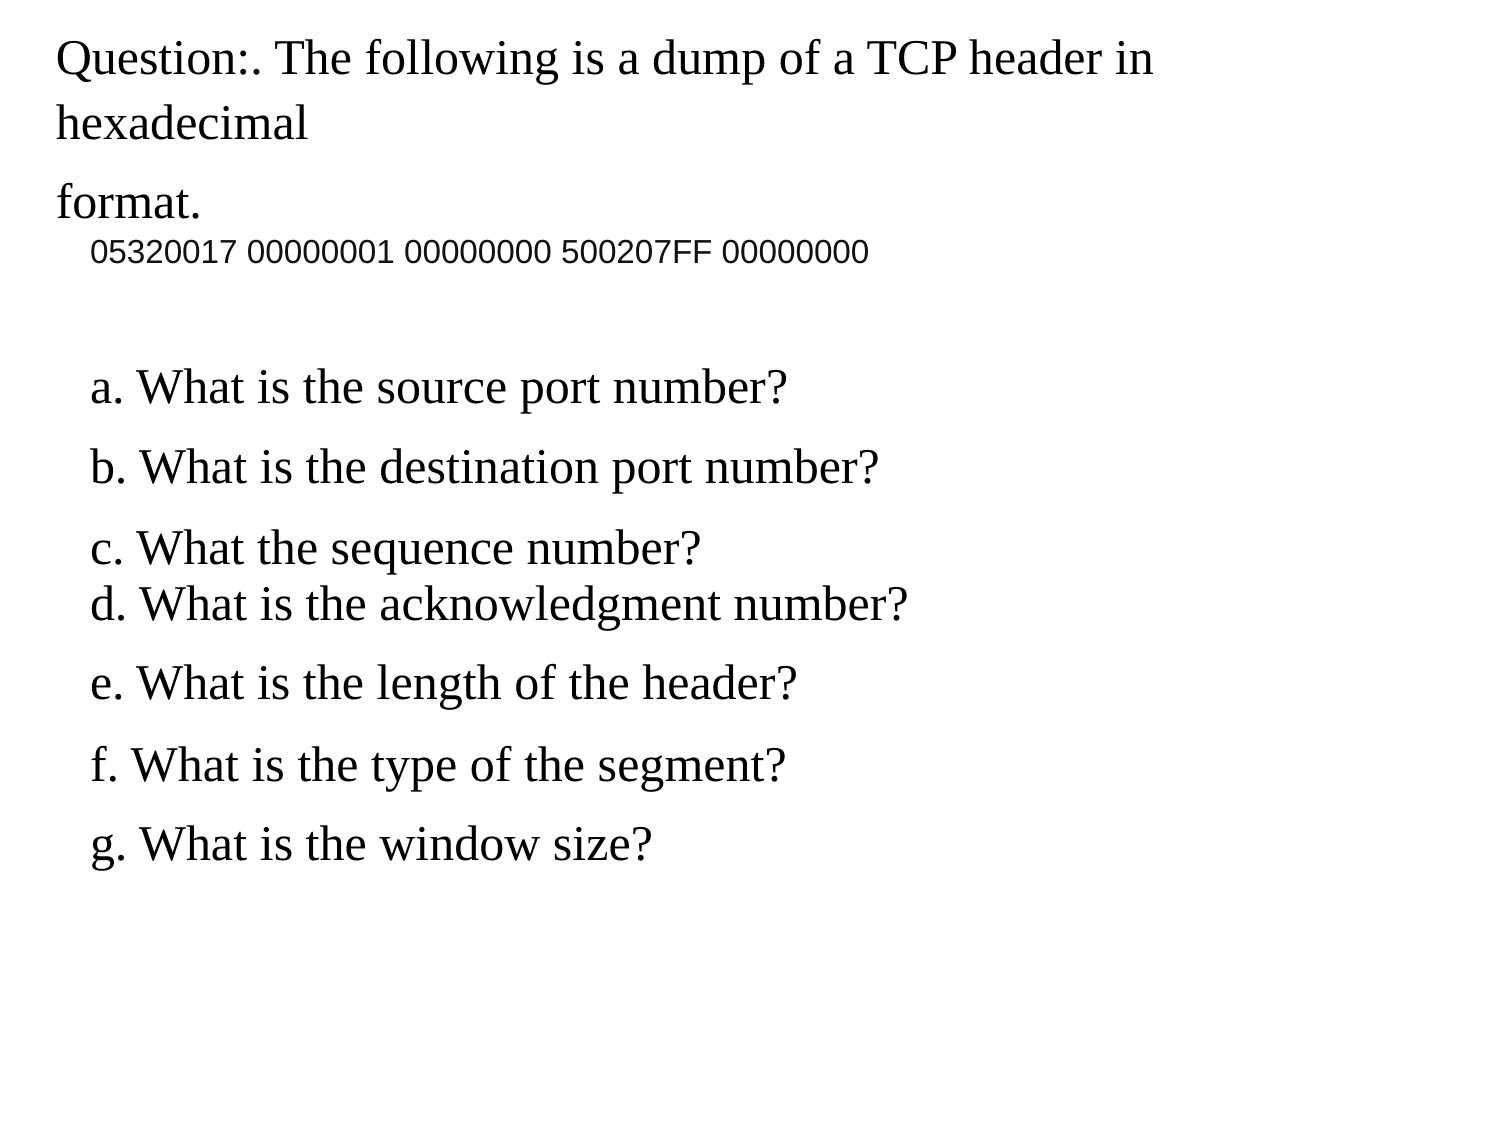

Question:. The following is a dump of a TCP header in hexadecimal
format.
05320017 00000001 00000000 500207FF 00000000
a. What is the source port number?
b. What is the destination port number?
c. What the sequence number?
d. What is the acknowledgment number?
e. What is the length of the header?
f. What is the type of the segment?
g. What is the window size?